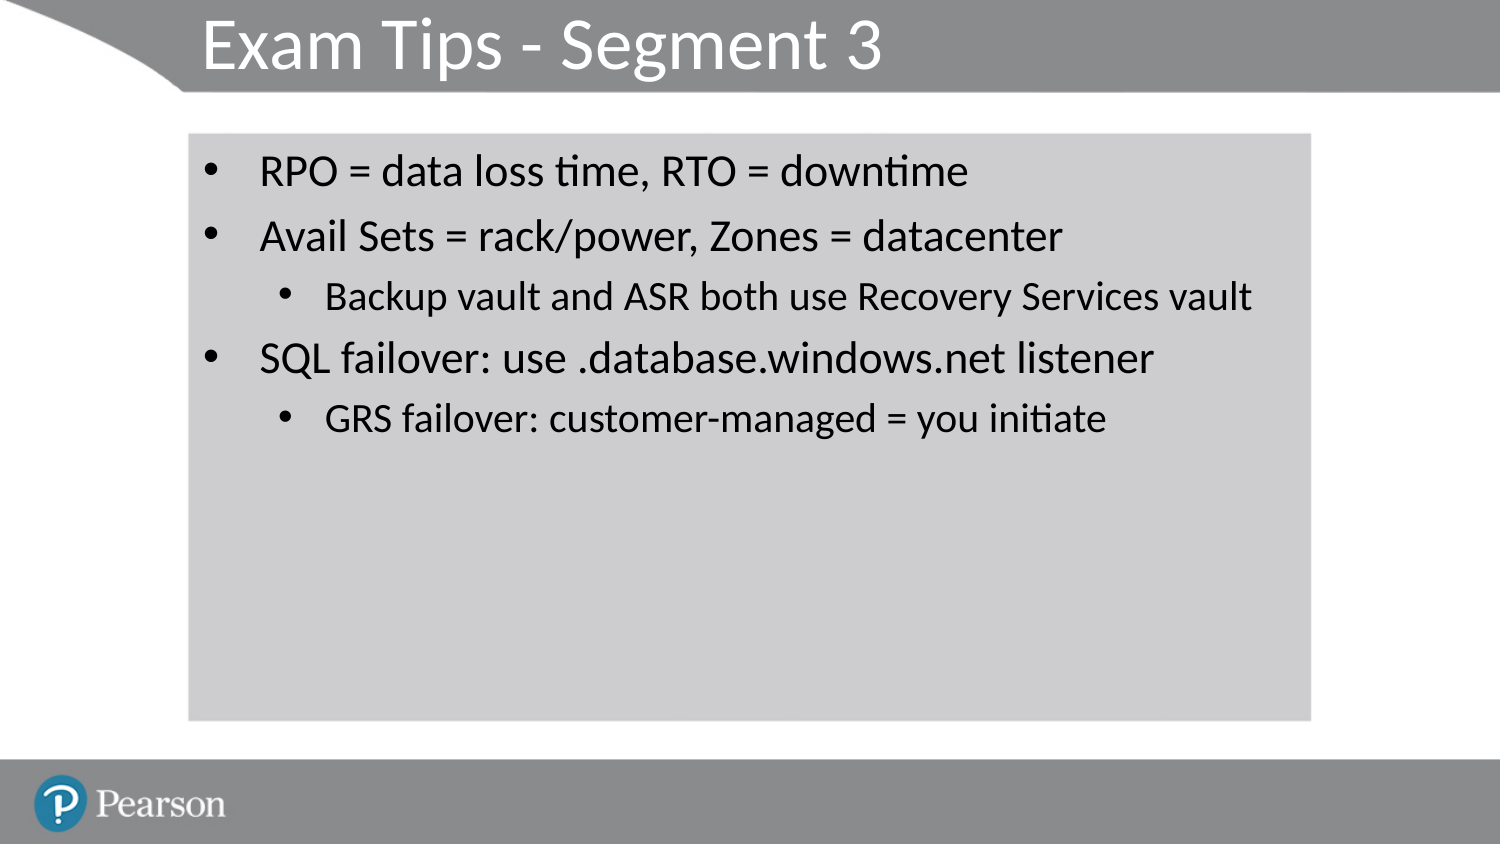

# Exam Tips - Segment 3
RPO = data loss time, RTO = downtime
Avail Sets = rack/power, Zones = datacenter
Backup vault and ASR both use Recovery Services vault
SQL failover: use .database.windows.net listener
GRS failover: customer-managed = you initiate